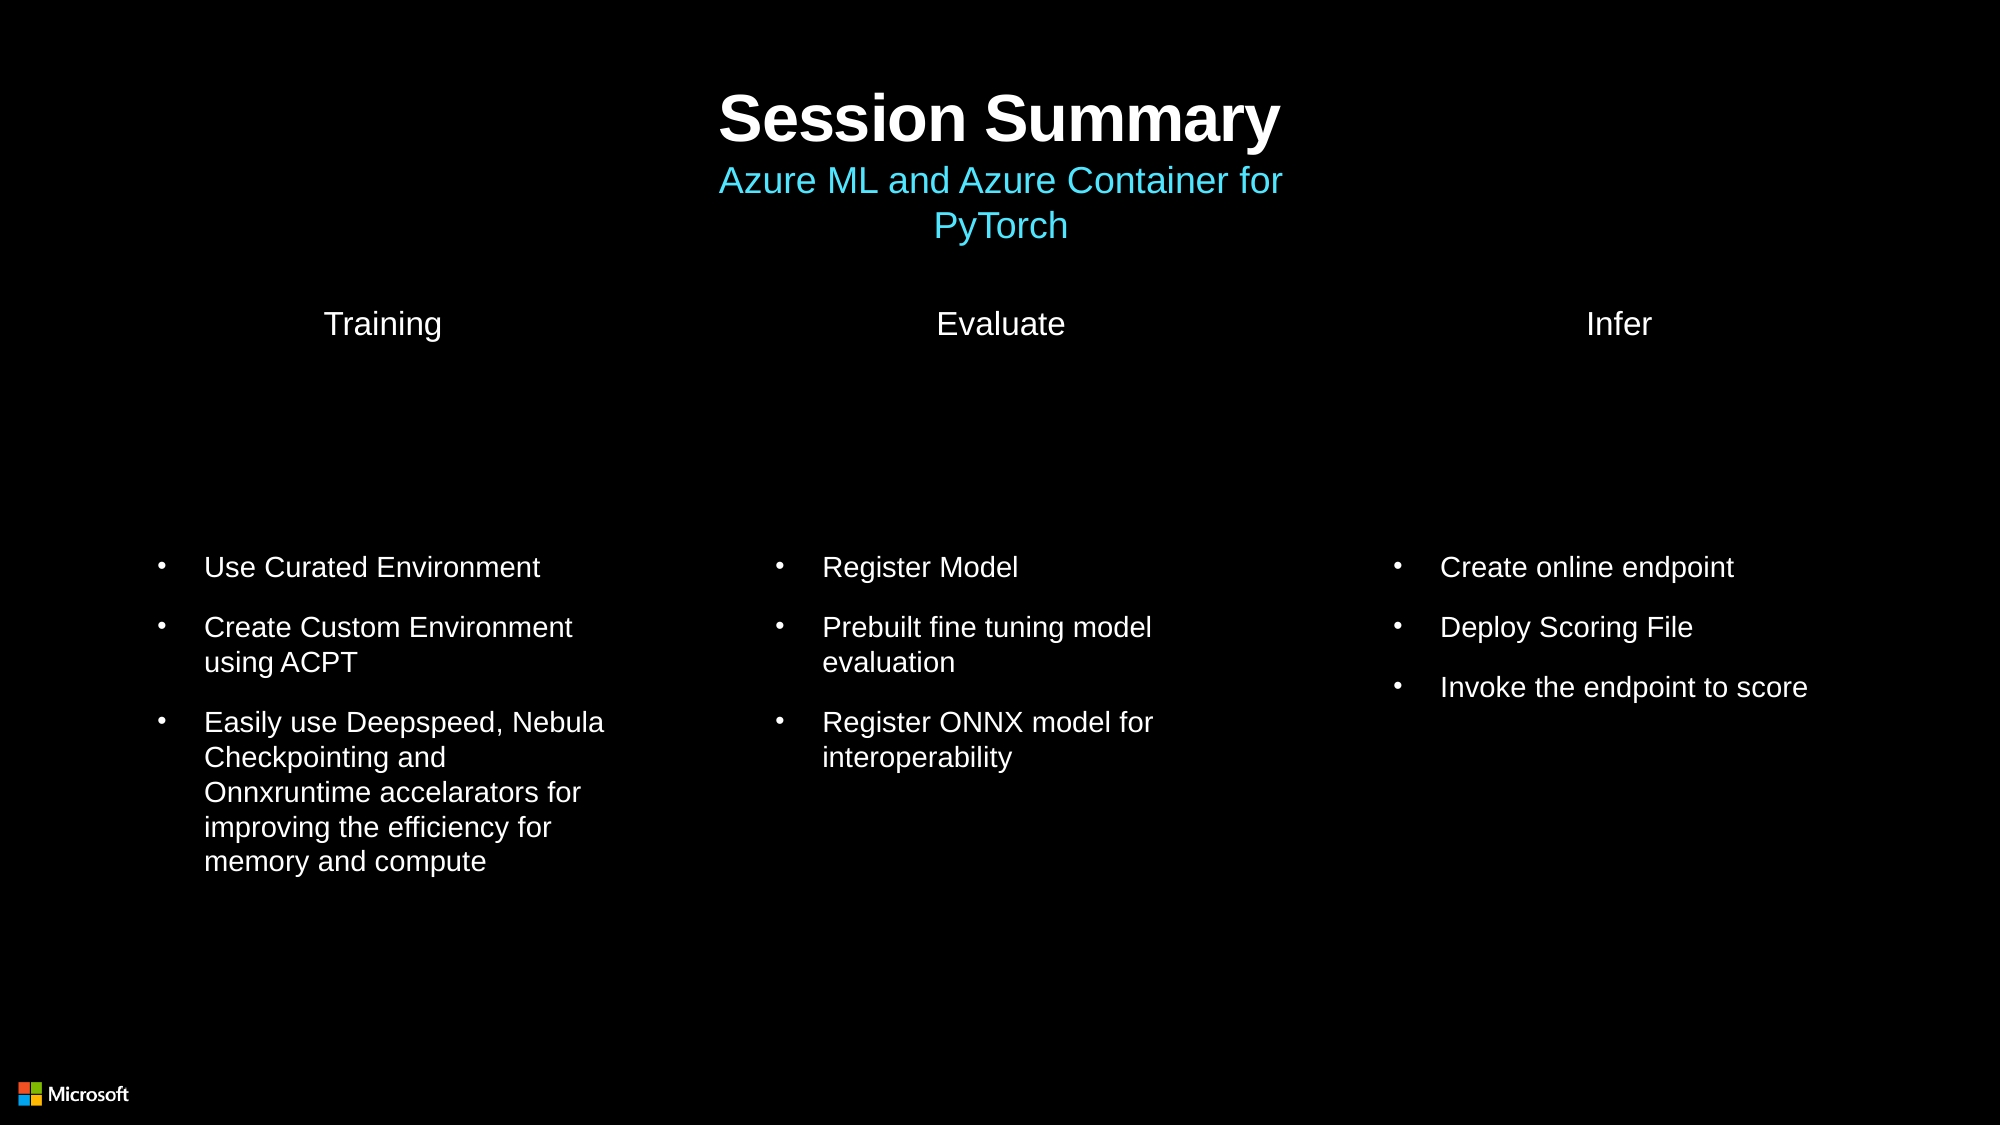

# Session Summary
Azure ML and Azure Container for PyTorch
Training
Evaluate
Infer
Use Curated Environment
Create Custom Environment using ACPT
Easily use Deepspeed, Nebula Checkpointing and  Onnxruntime accelarators for improving the efficiency for memory and compute

Register Model
Prebuilt fine tuning model evaluation
Register ONNX model for interoperability

Create online endpoint
Deploy Scoring File
Invoke the endpoint to score